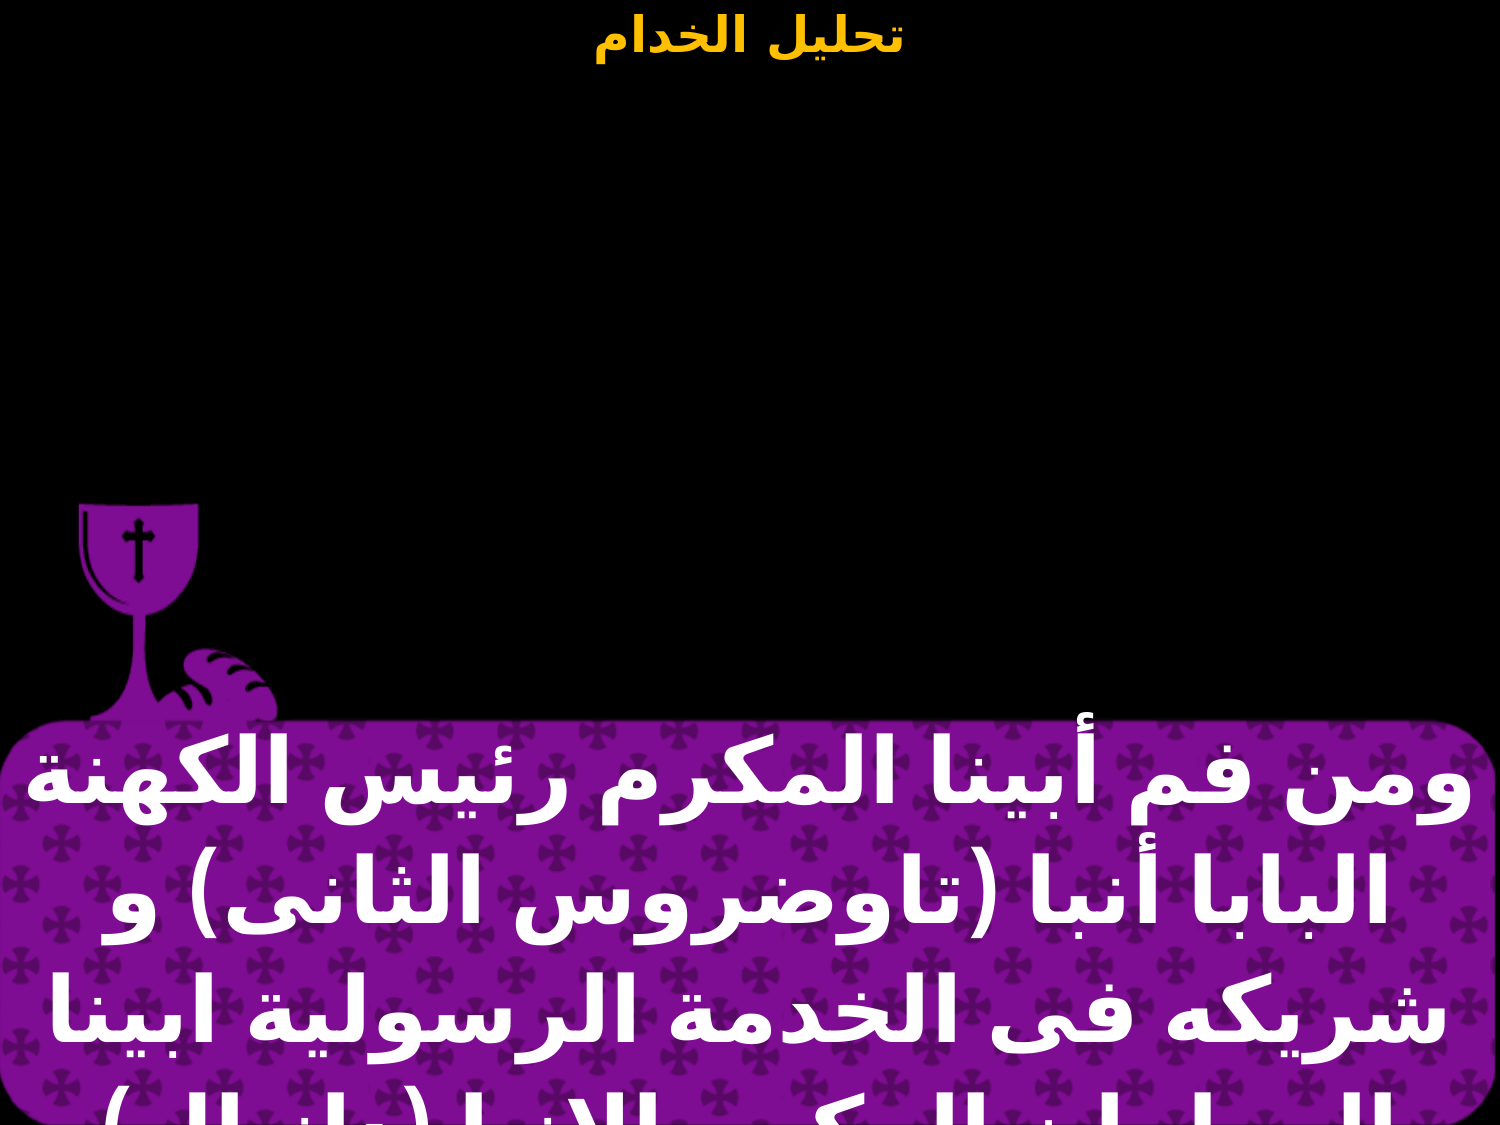

| ومن فم أبينا المكرم رئيس الكهنة البابا أنبا (تاوضروس الثانى) و شريكه فى الخدمة الرسولية ابينا المطران المكرم الانبا (دانيال) |
| --- |